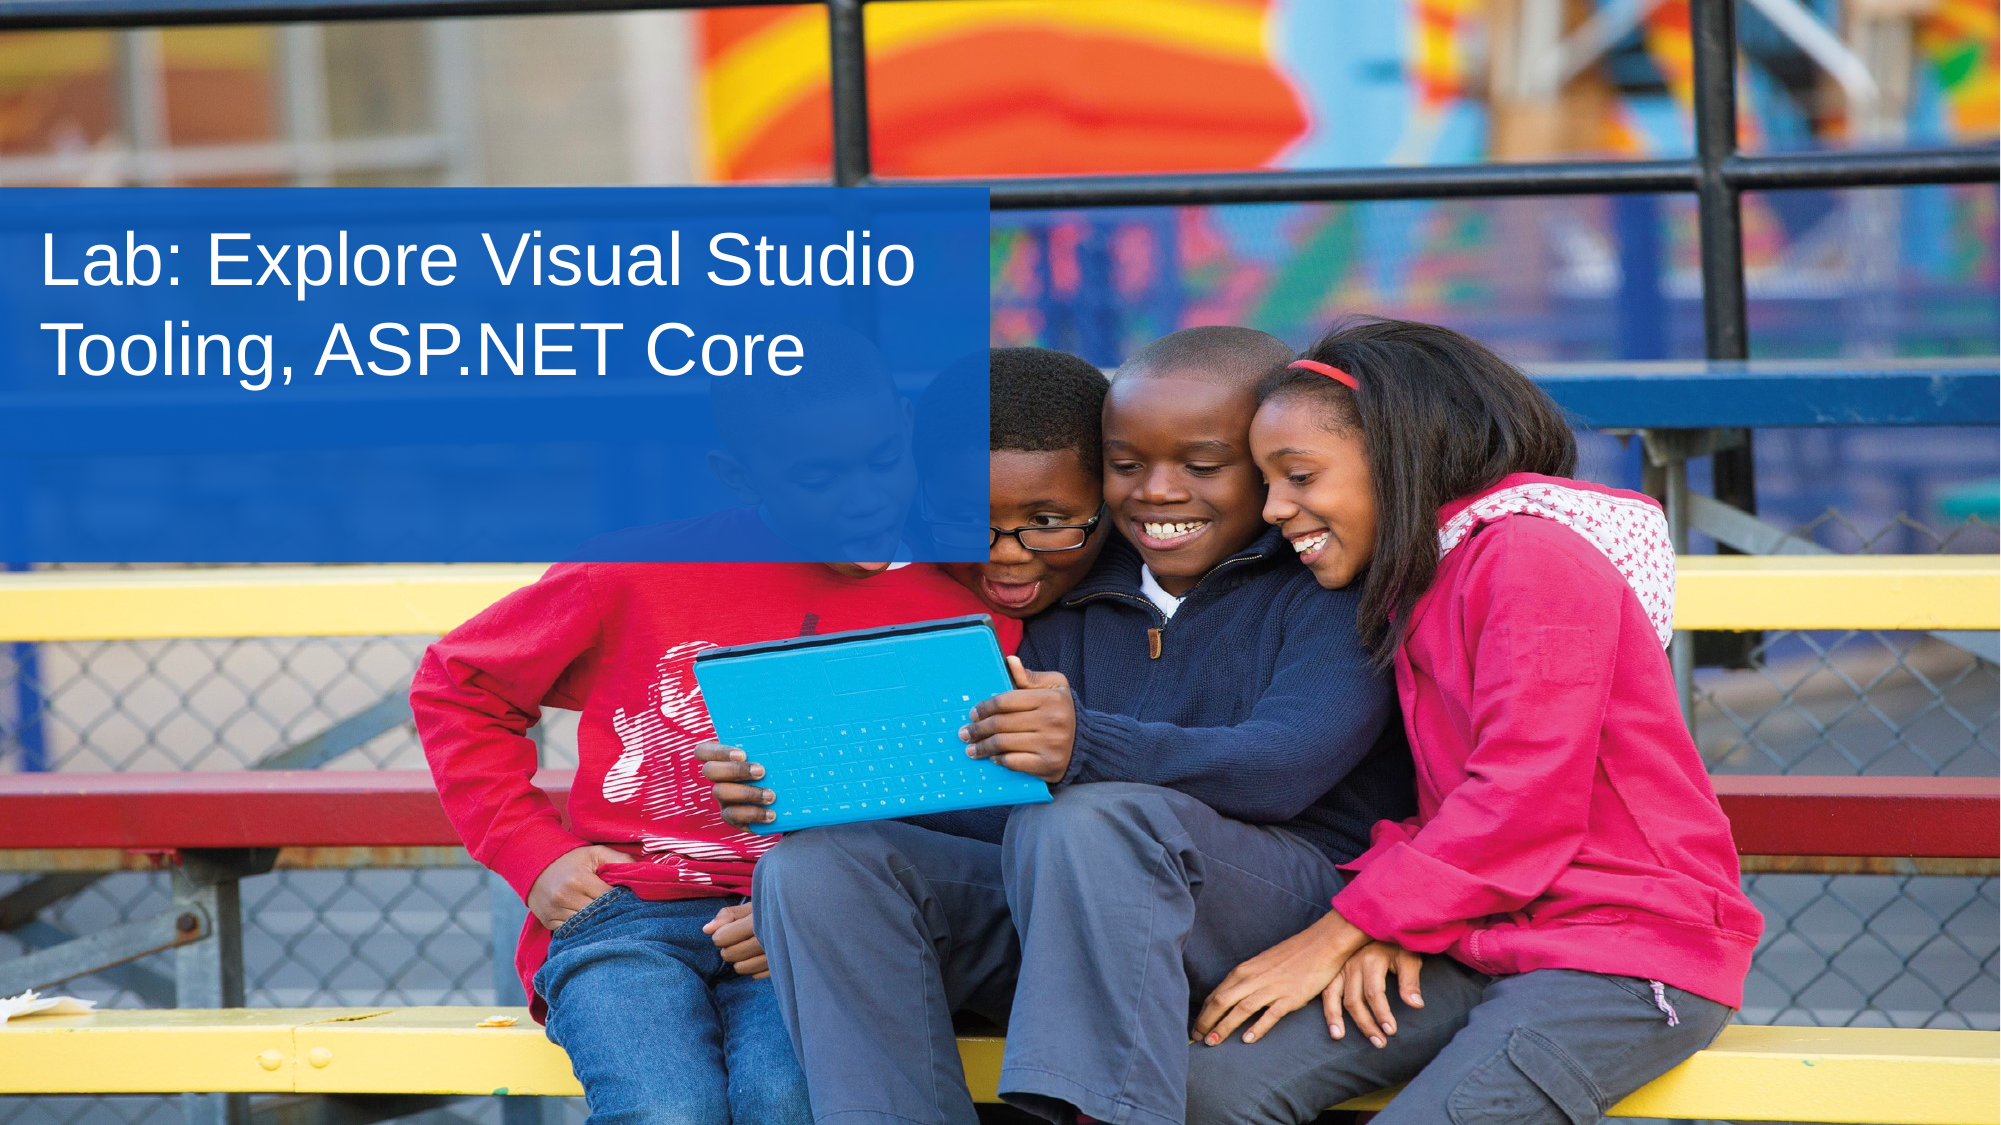

Lab: Explore Visual Studio Tooling, ASP.NET Core